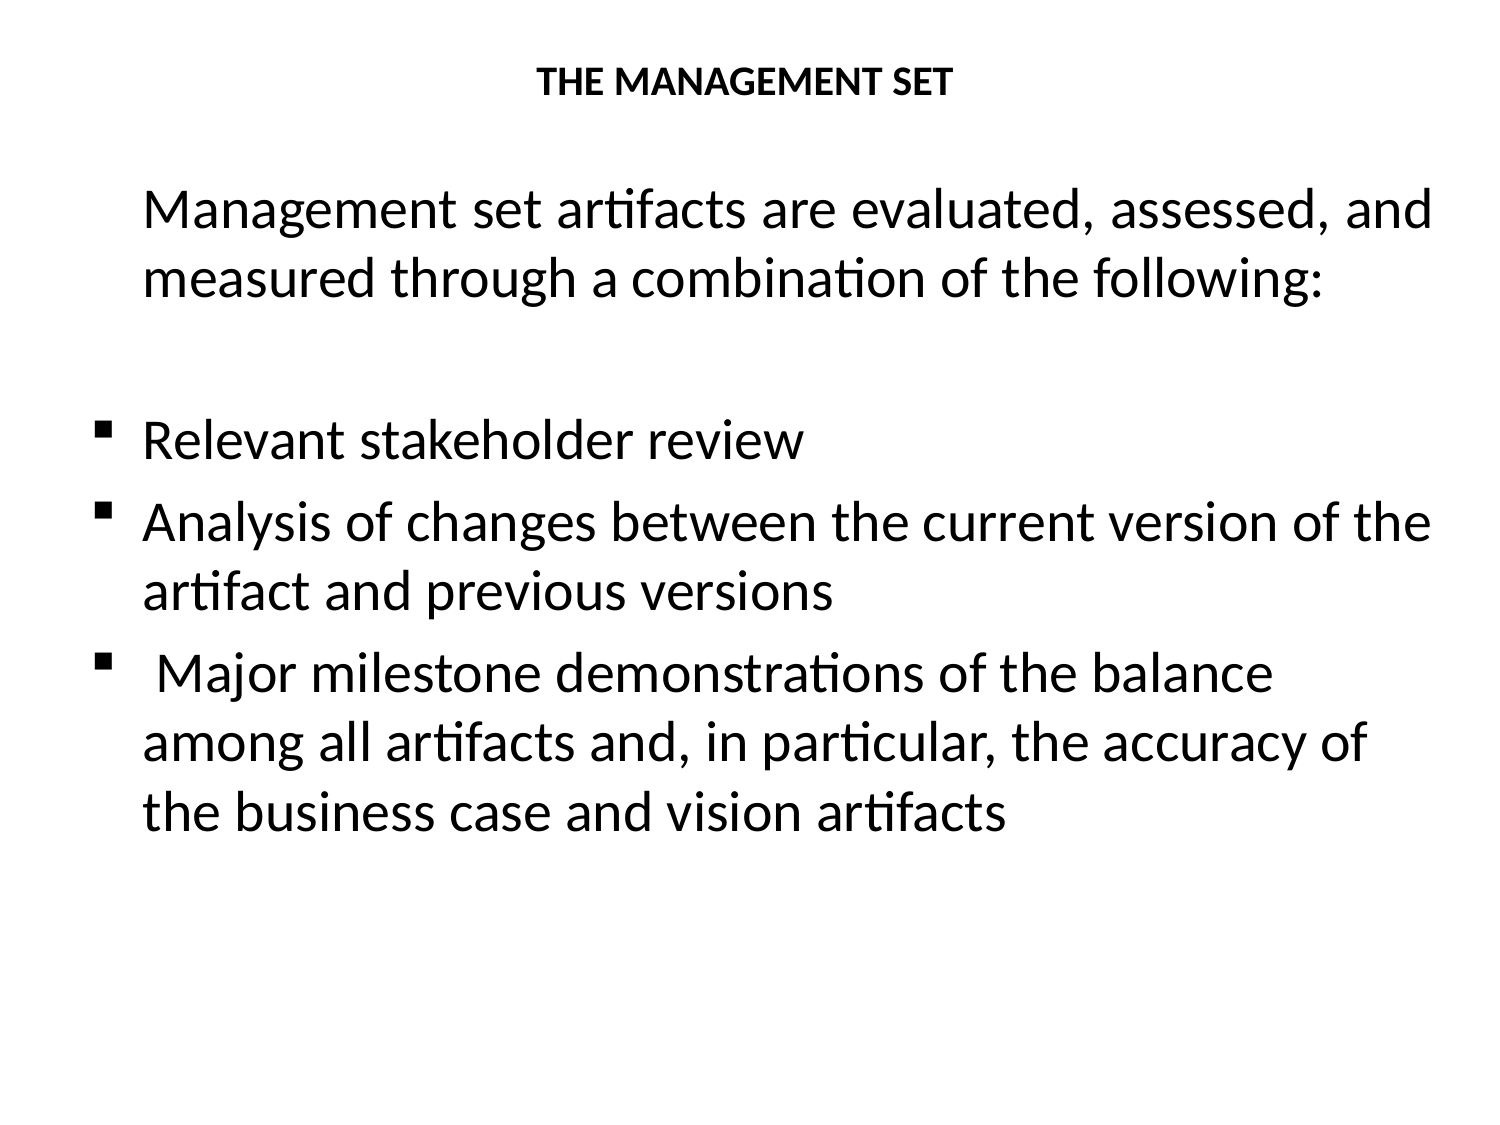

# THE MANAGEMENT SET
	Management set artifacts are evaluated, assessed, and measured through a combination of the following:

Relevant stakeholder review
Analysis of changes between the current version of the artifact and previous versions
 Major milestone demonstrations of the balance among all artifacts and, in particular, the accuracy of the business case and vision artifacts